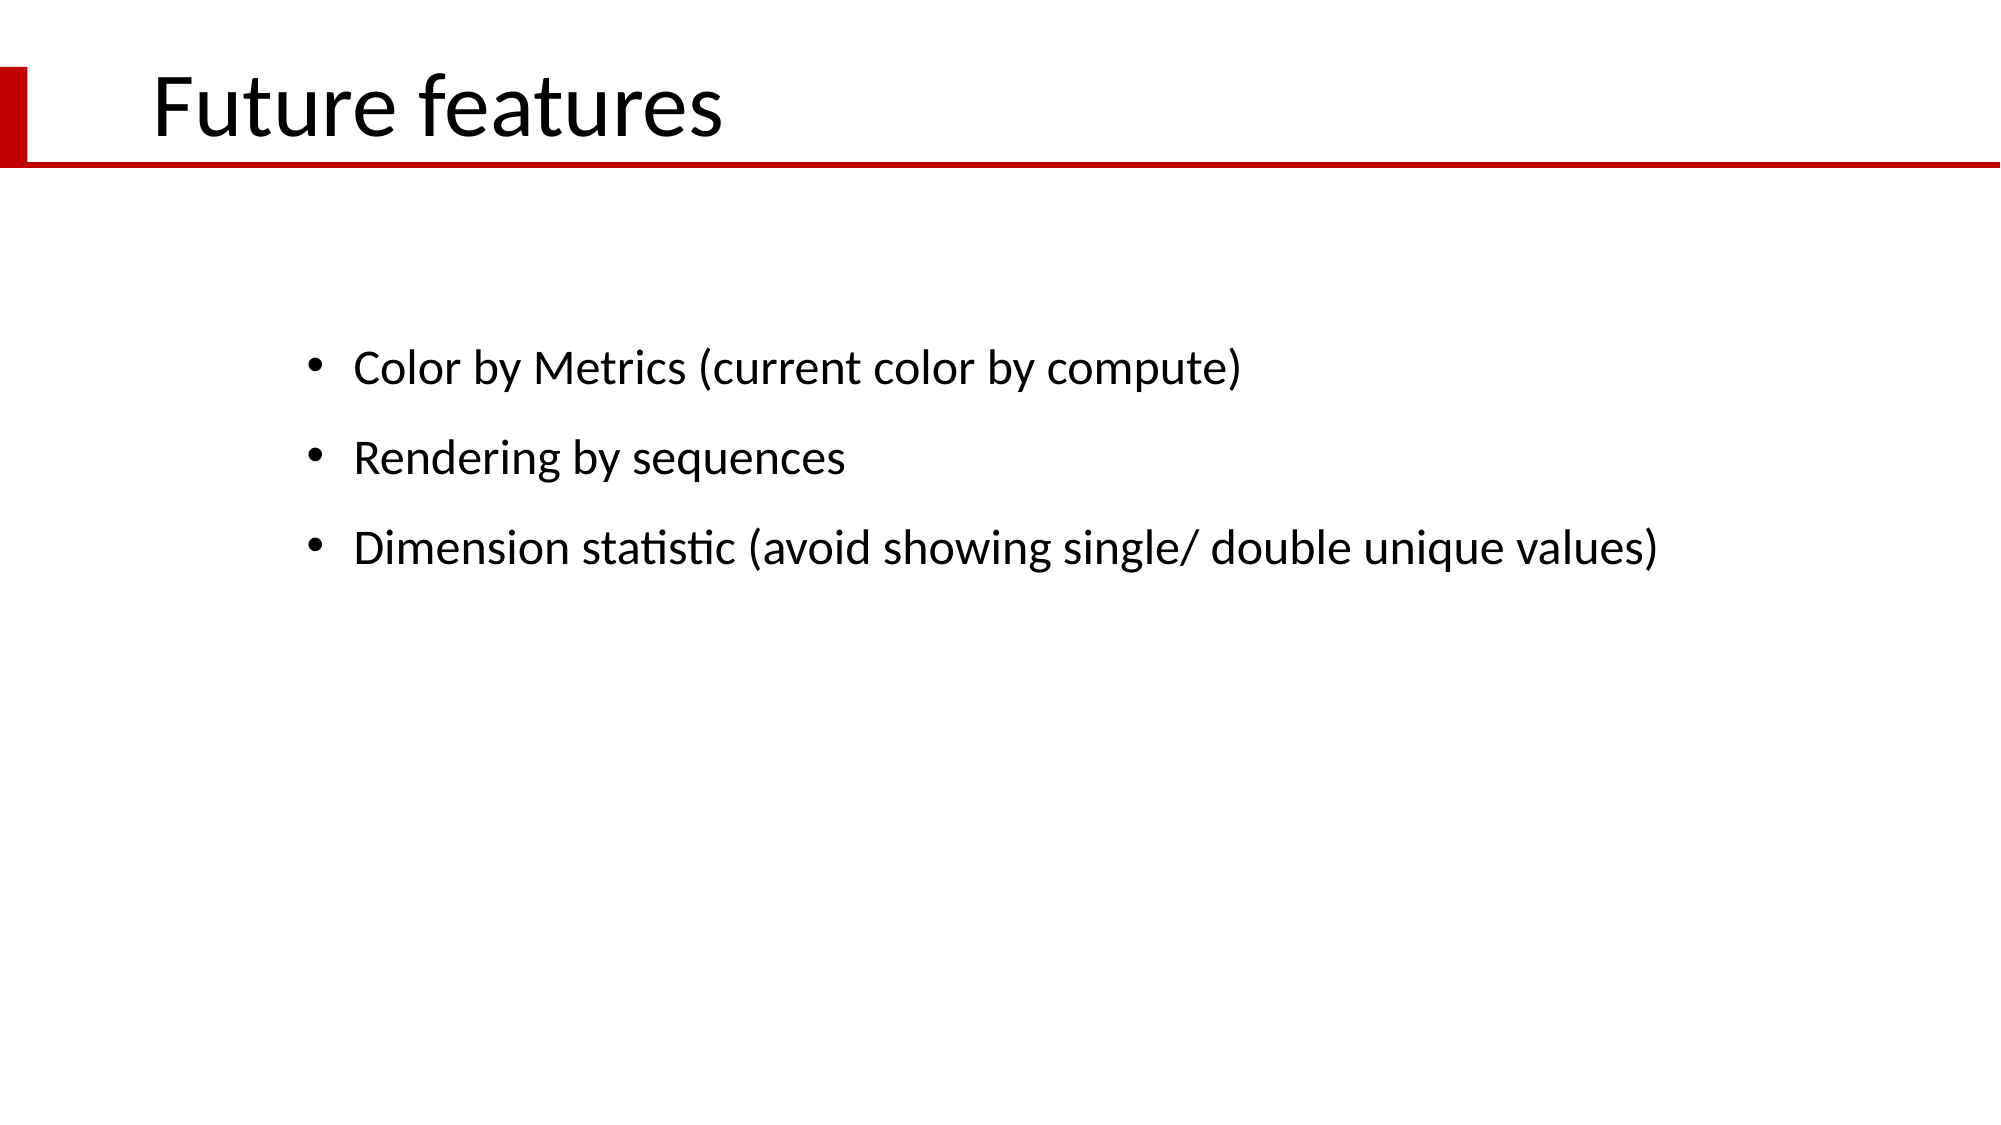

# Future features

Color by Metrics (current color by compute)
Rendering by sequences
Dimension statistic (avoid showing single/ double unique values)